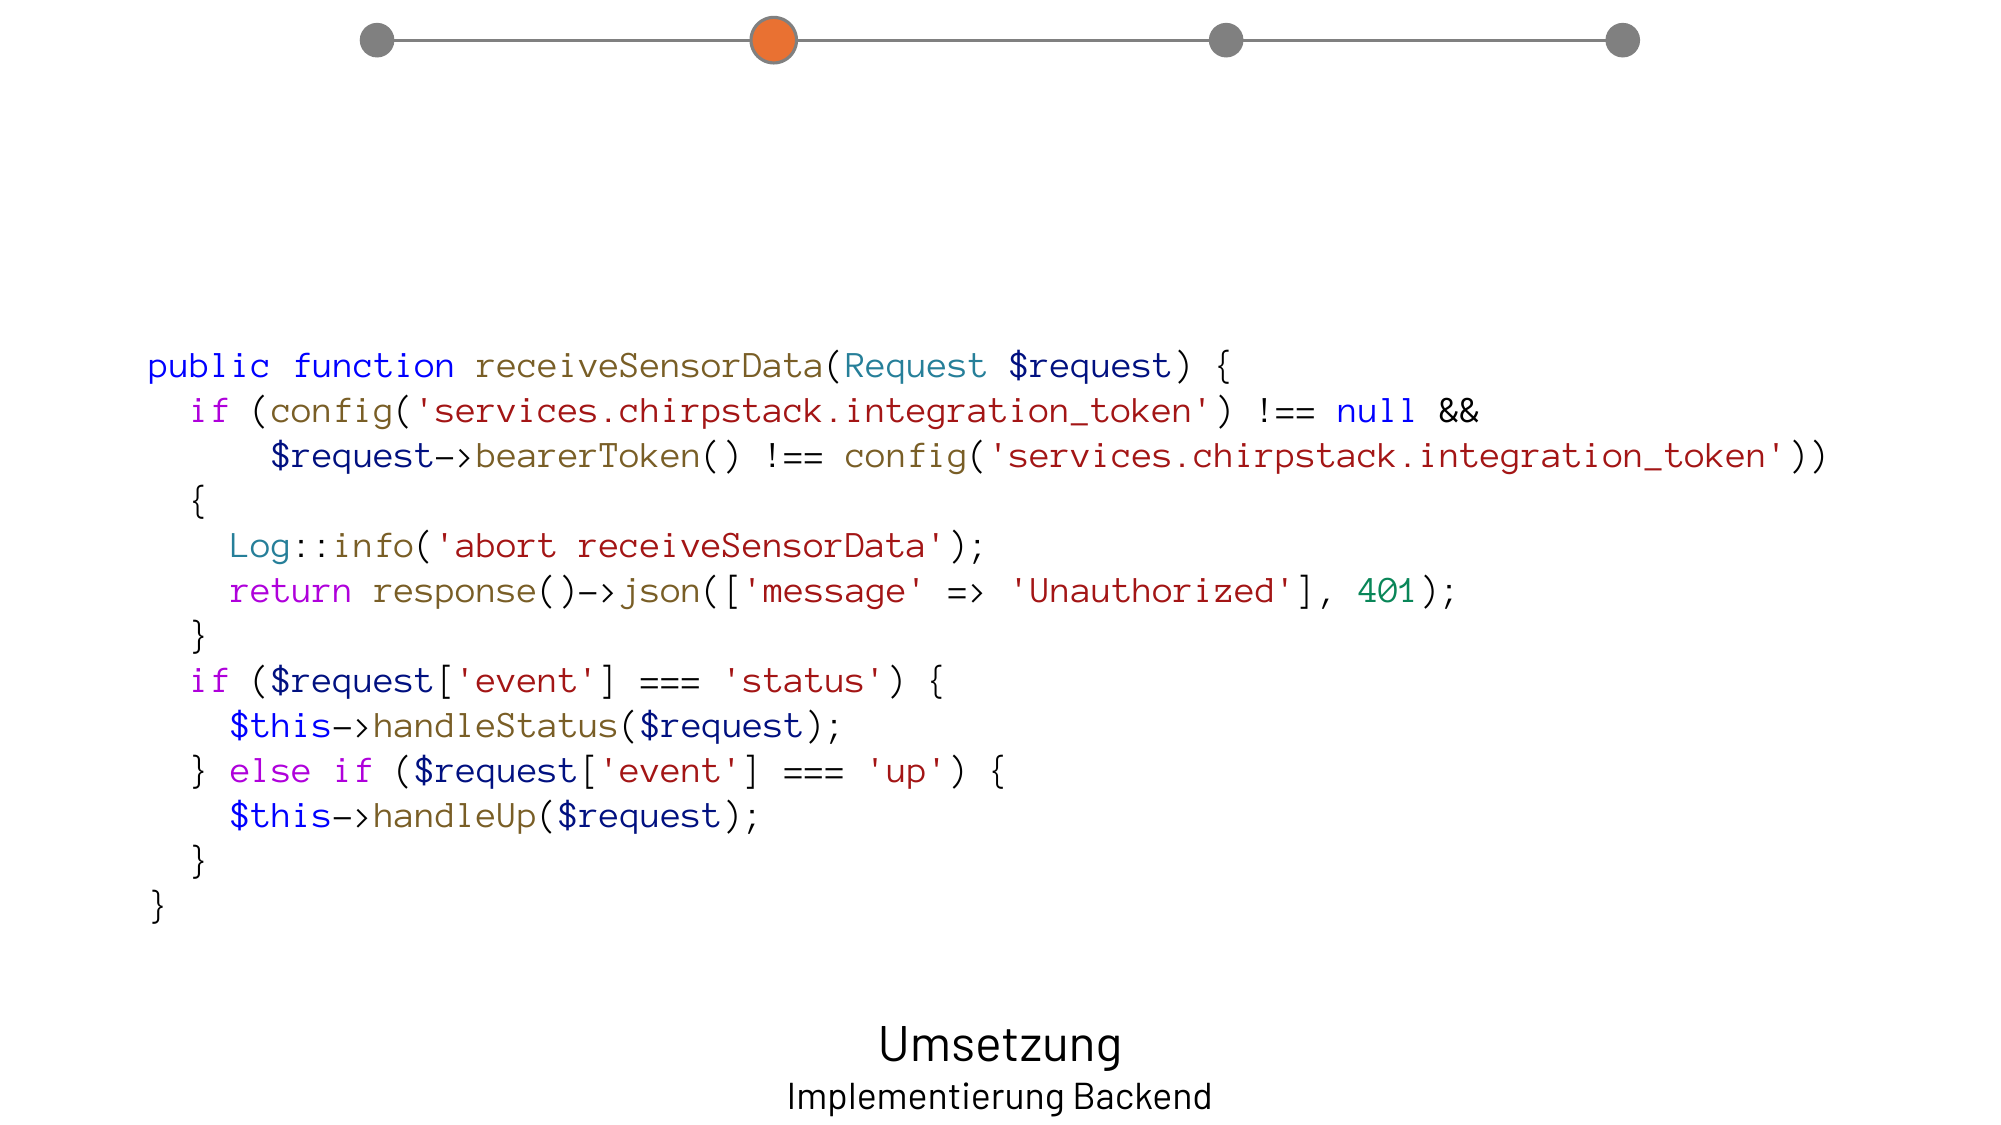

public function receiveSensorData(Request $request) {
  if (config('services.chirpstack.integration_token') !== null &&
      $request->bearerToken() !== config('services.chirpstack.integration_token'))
  {
    Log::info('abort receiveSensorData');
    return response()->json(['message' => 'Unauthorized'], 401);
  }
  if ($request['event'] === 'status') {
    $this->handleStatus($request);
  } else if ($request['event'] === 'up') {
    $this->handleUp($request);
  }
}
Umsetzung
Implementierung Backend